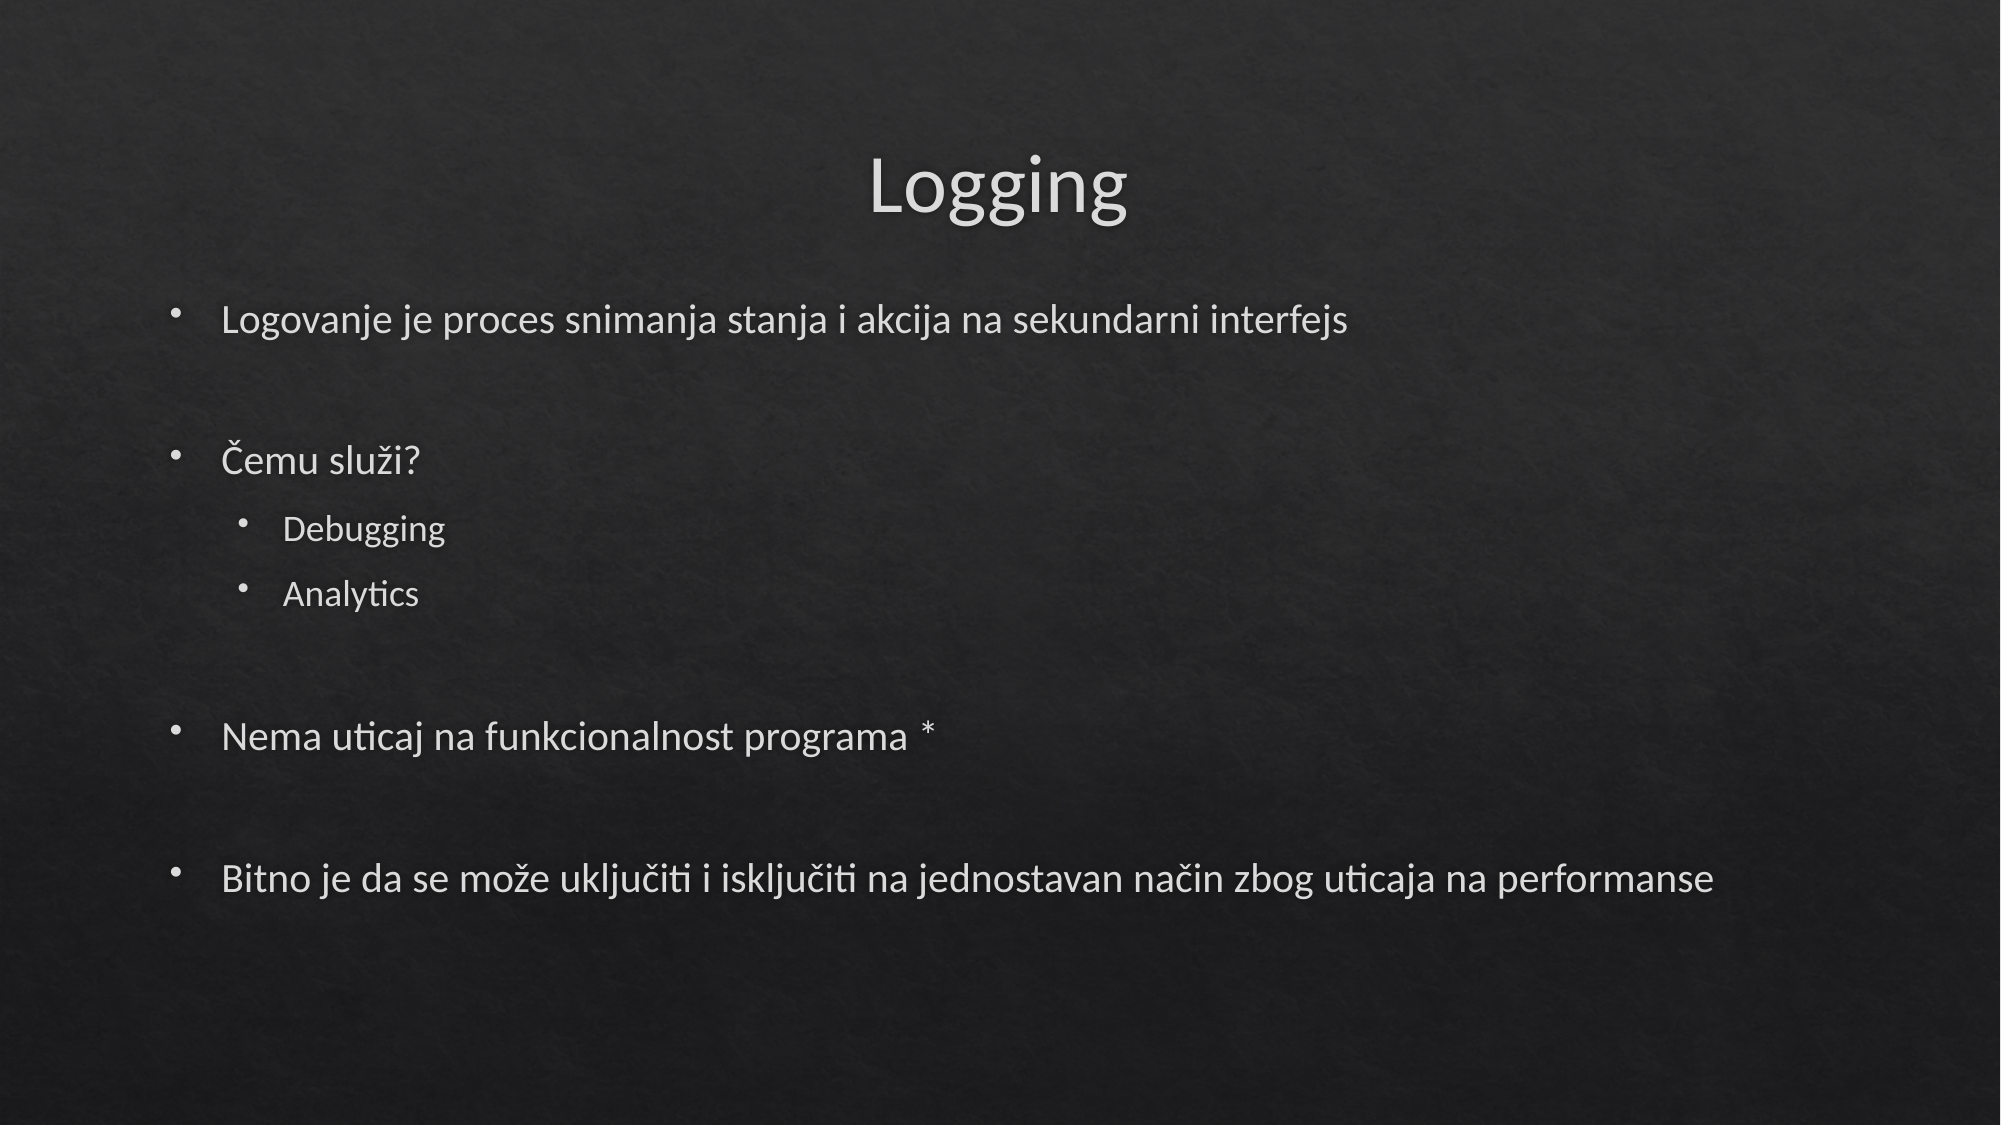

# Logging
Logovanje je proces snimanja stanja i akcija na sekundarni interfejs

Čemu služi?
Debugging
Analytics

Nema uticaj na funkcionalnost programa *

Bitno je da se može uključiti i isključiti na jednostavan način zbog uticaja na performanse